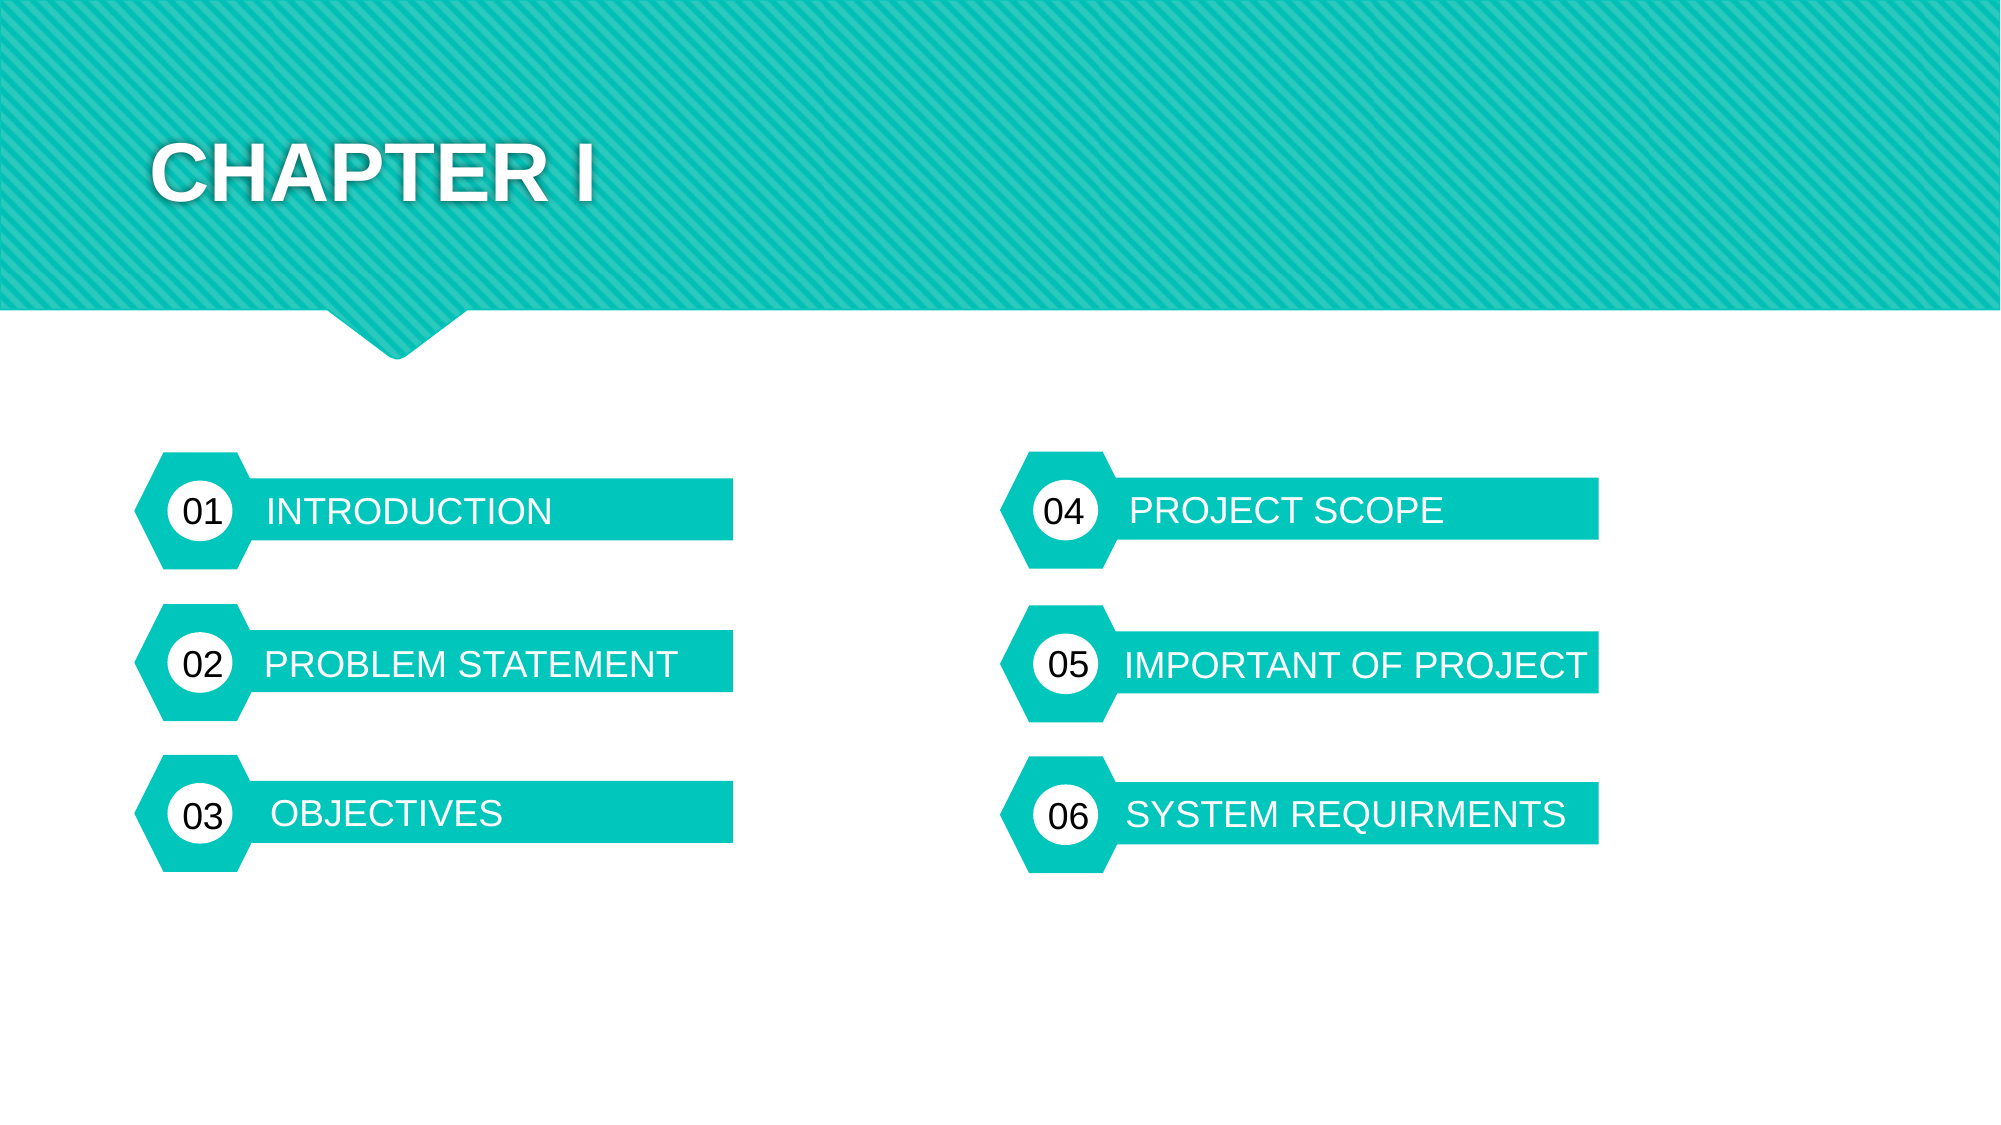

# CHAPTER I

PROJECT SCOPE
04
01
INTRODUCTION

02
05
PROBLEM STATEMENT

IMPORTANT OF PROJECT

OBJECTIVES

SYSTEM REQUIRMENTS
03
06